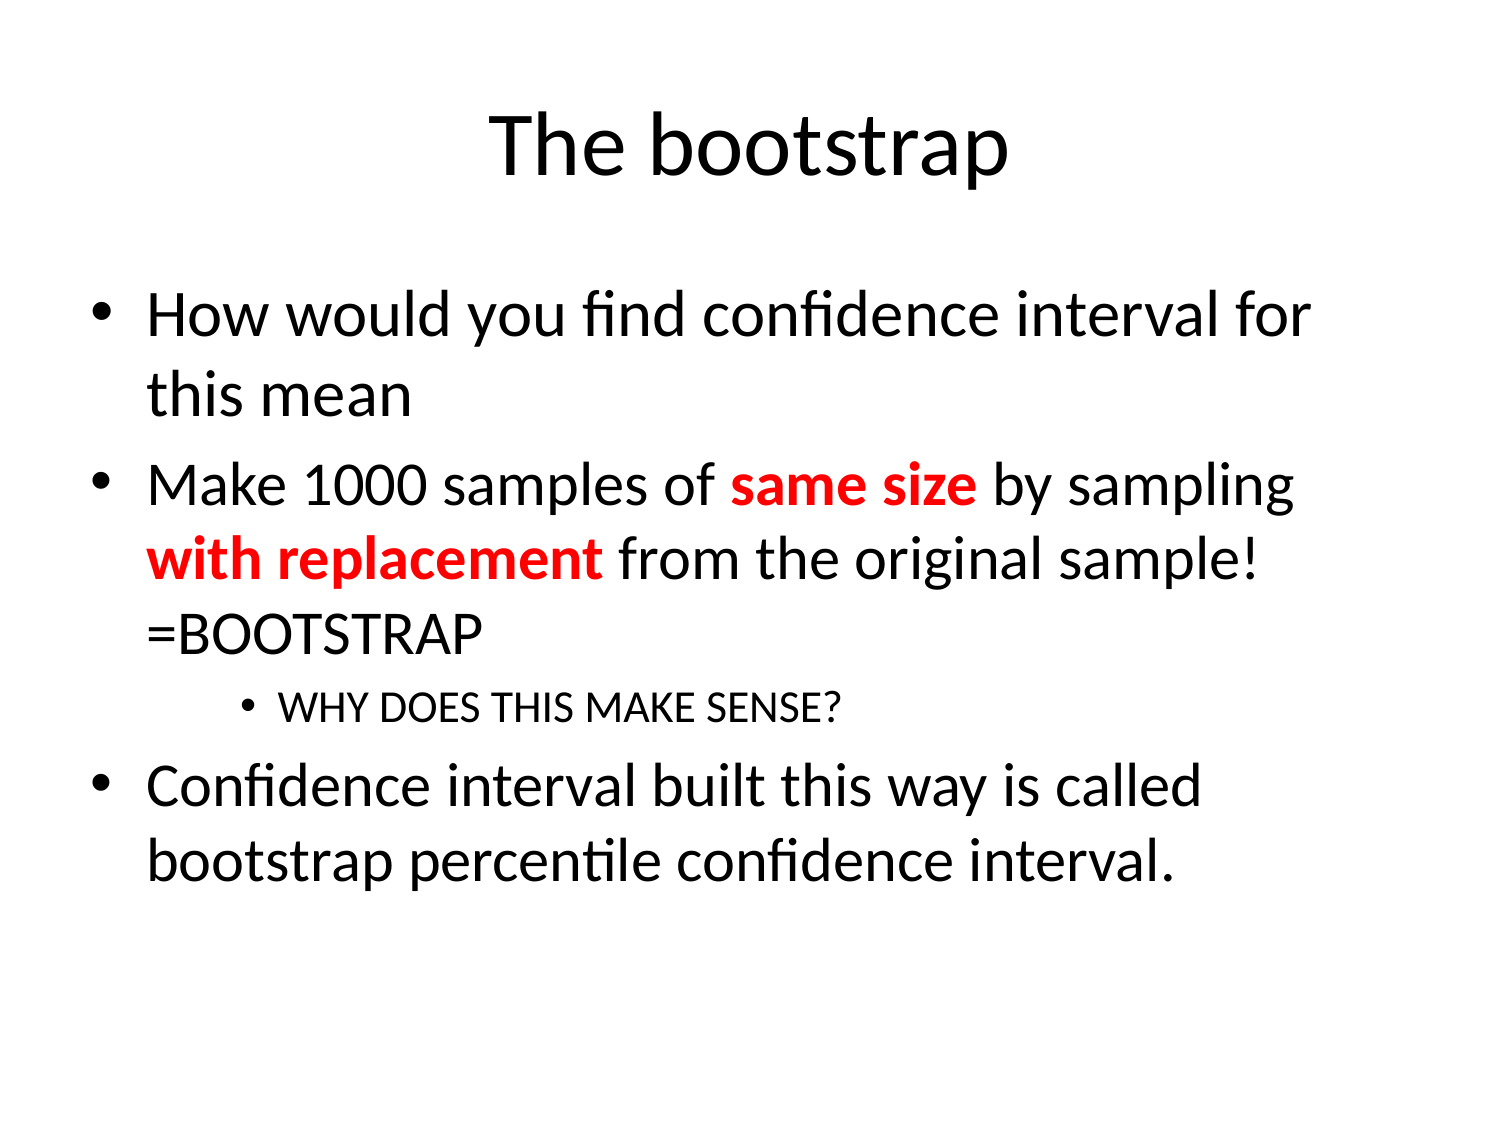

# The bootstrap
How would you find confidence interval for this mean
Make 1000 samples of same size by sampling with replacement from the original sample! =BOOTSTRAP
WHY DOES THIS MAKE SENSE?
Confidence interval built this way is called bootstrap percentile confidence interval.